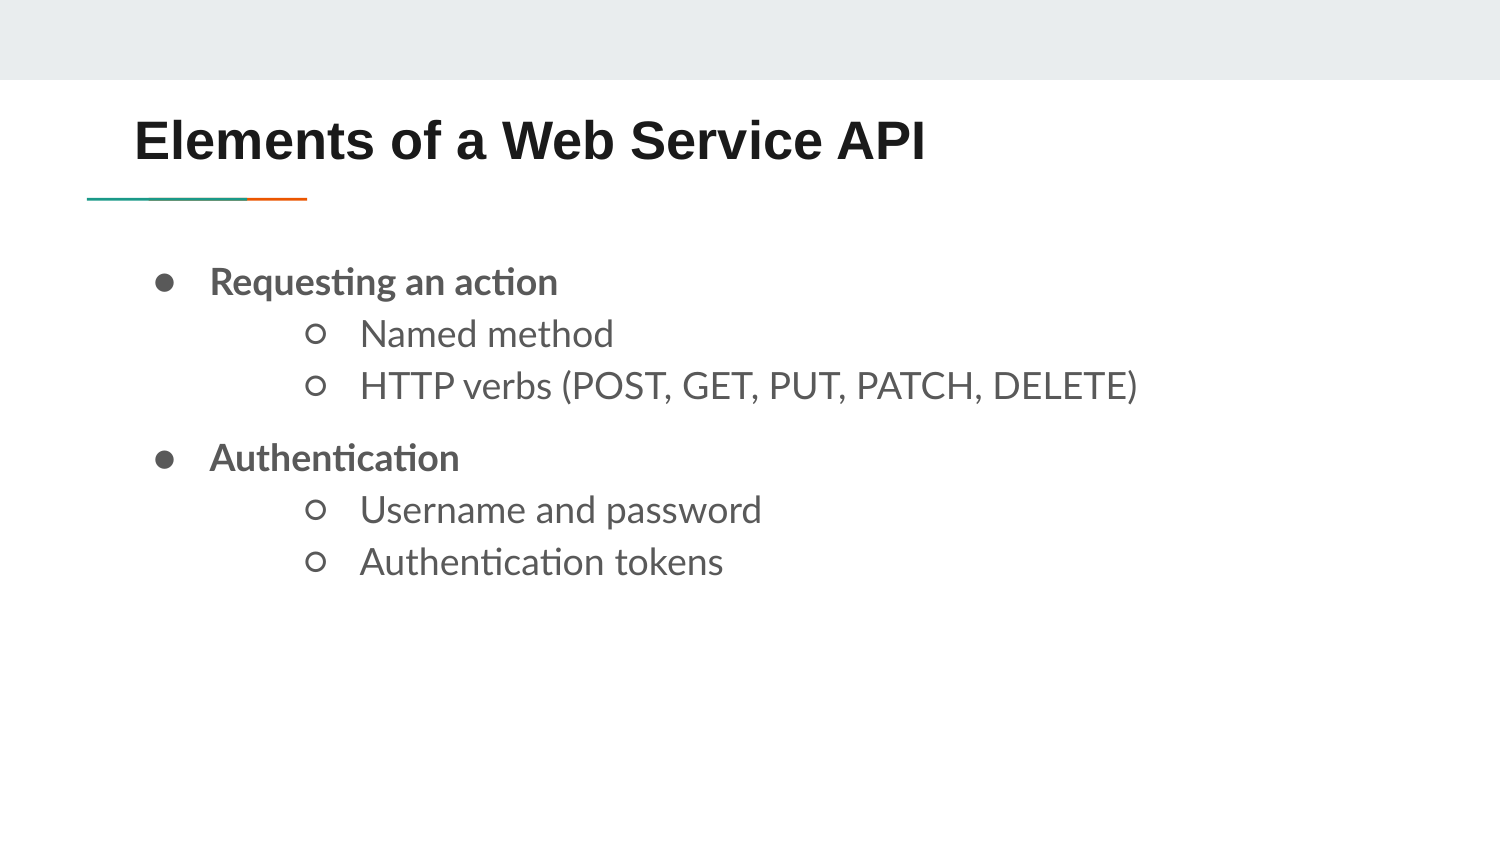

# Elements of a Web Service API
Requesting an action
Named method
HTTP verbs (POST, GET, PUT, PATCH, DELETE)
Authentication
Username and password
Authentication tokens